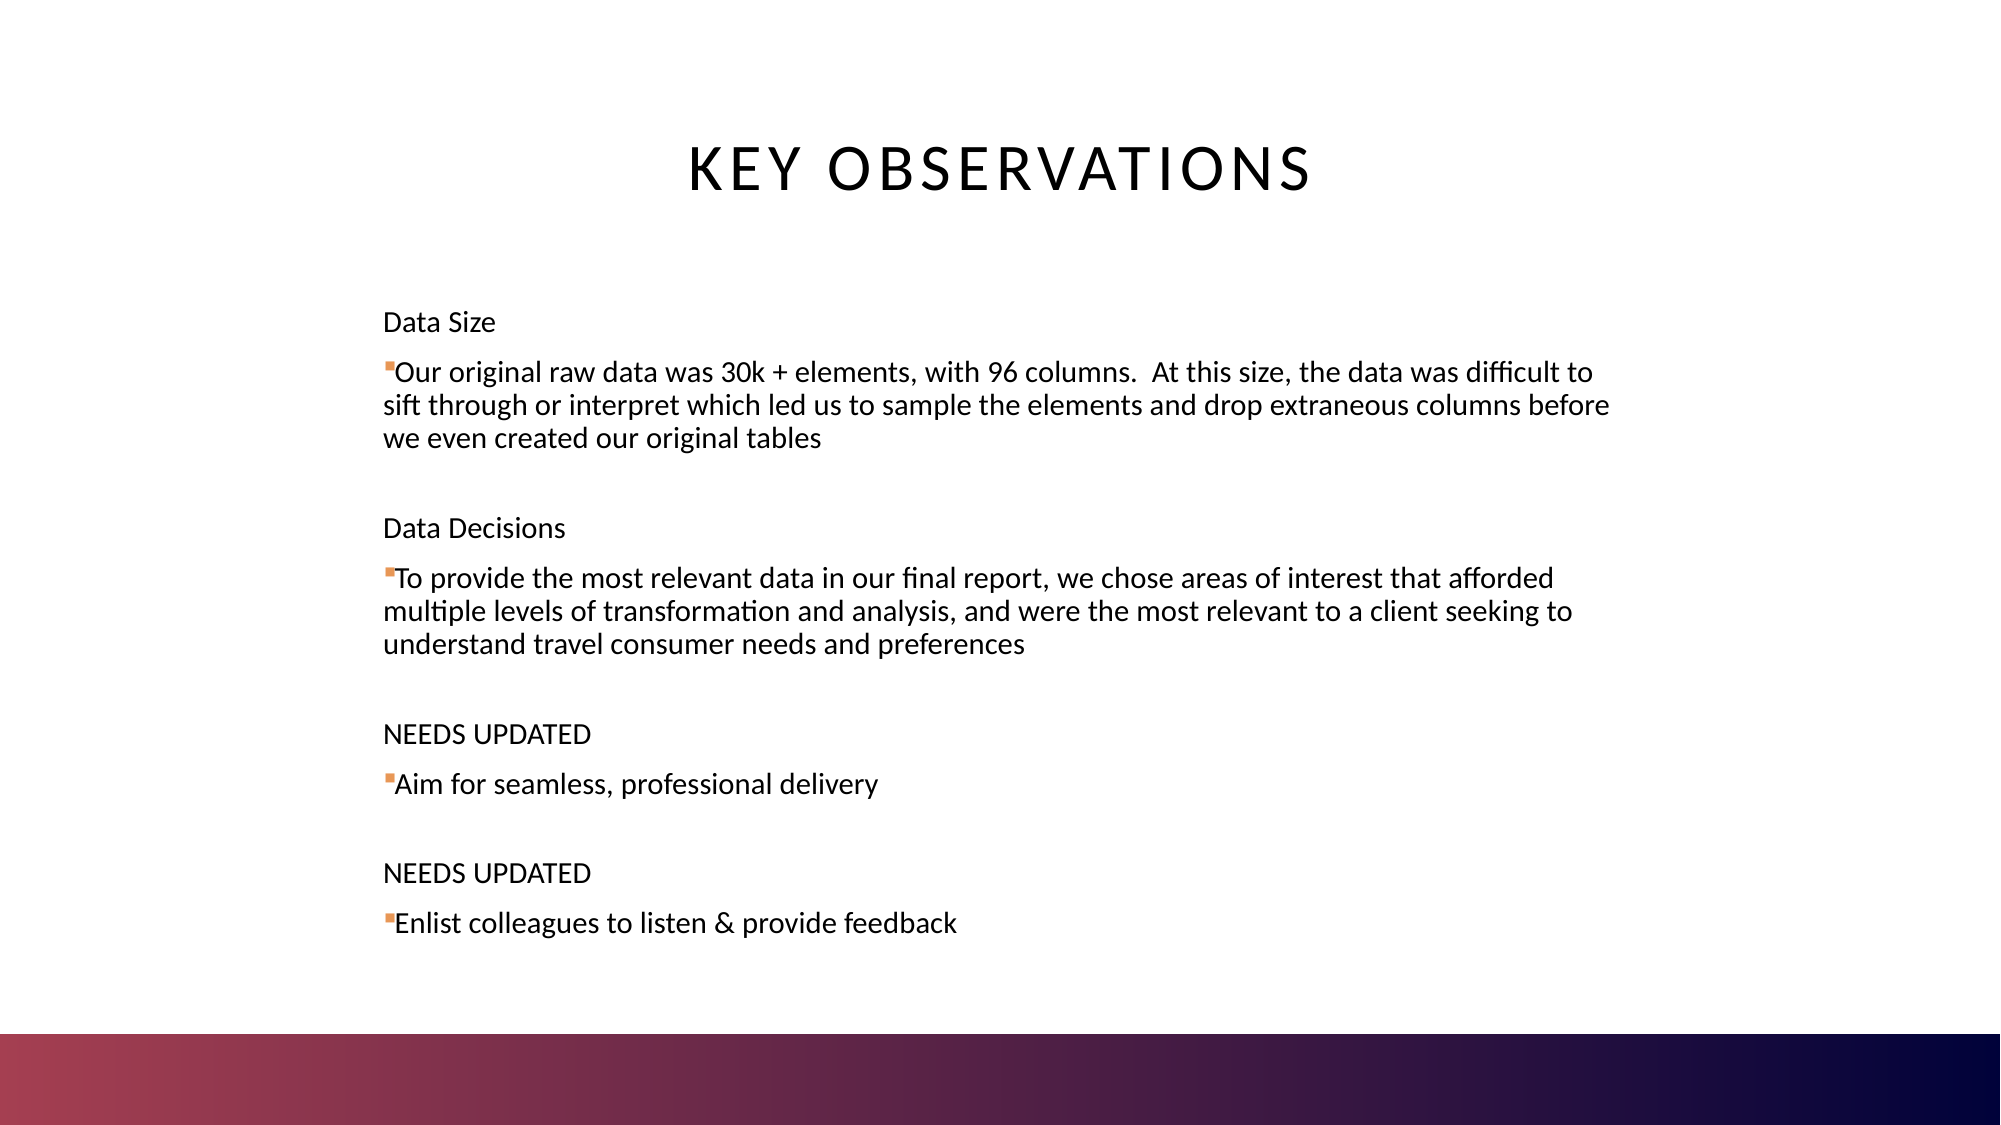

# Key observations
Data Size
Our original raw data was 30k + elements, with 96 columns.  At this size, the data was difficult to sift through or interpret which led us to sample the elements and drop extraneous columns before we even created our original tables
Data Decisions
To provide the most relevant data in our final report, we chose areas of interest that afforded multiple levels of transformation and analysis, and were the most relevant to a client seeking to understand travel consumer needs and preferences
NEEDS UPDATED
Aim for seamless, professional delivery
NEEDS UPDATED
Enlist colleagues to listen & provide feedback